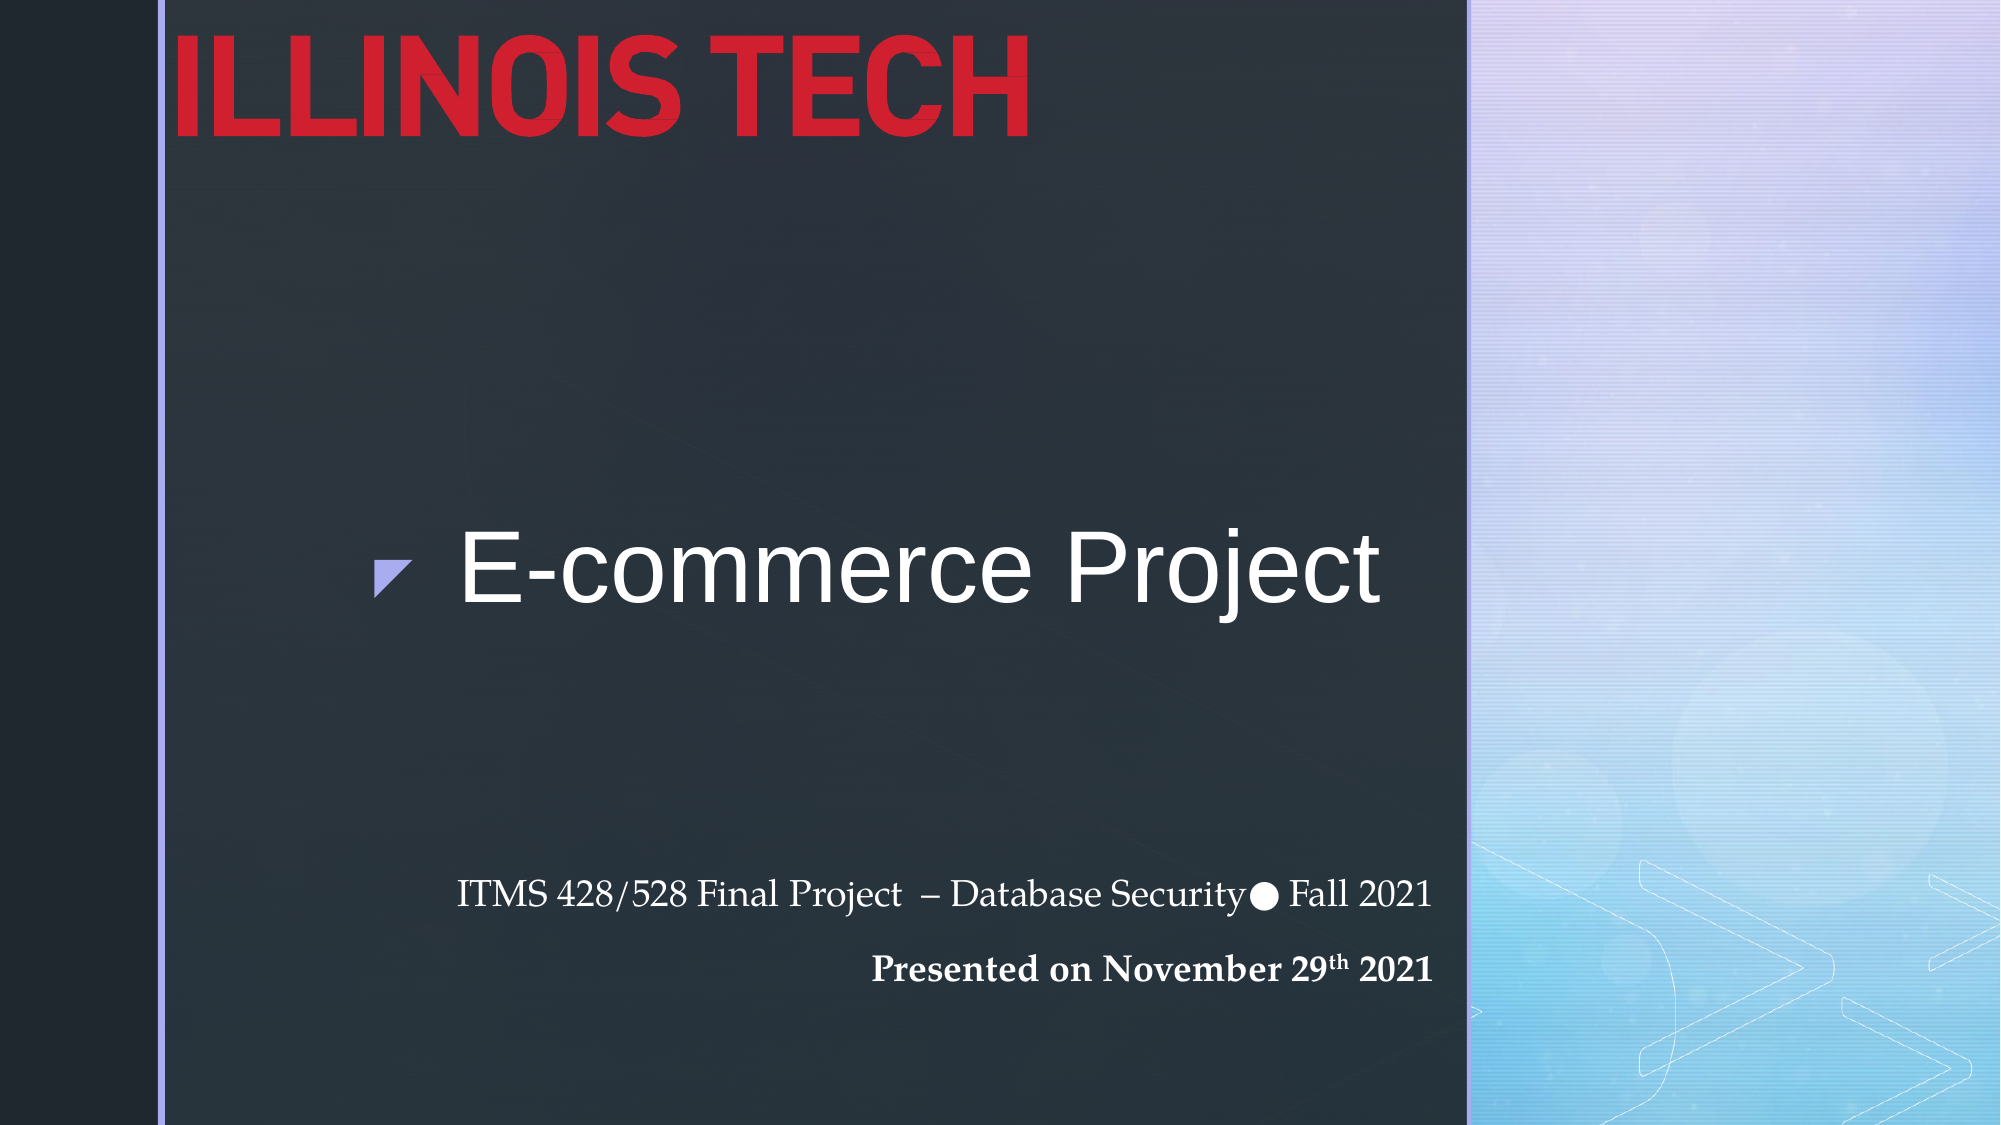

# E-commerce Project
ITMS 428/528 Final Project  – Database Security● Fall 2021
Presented on November 29th 2021